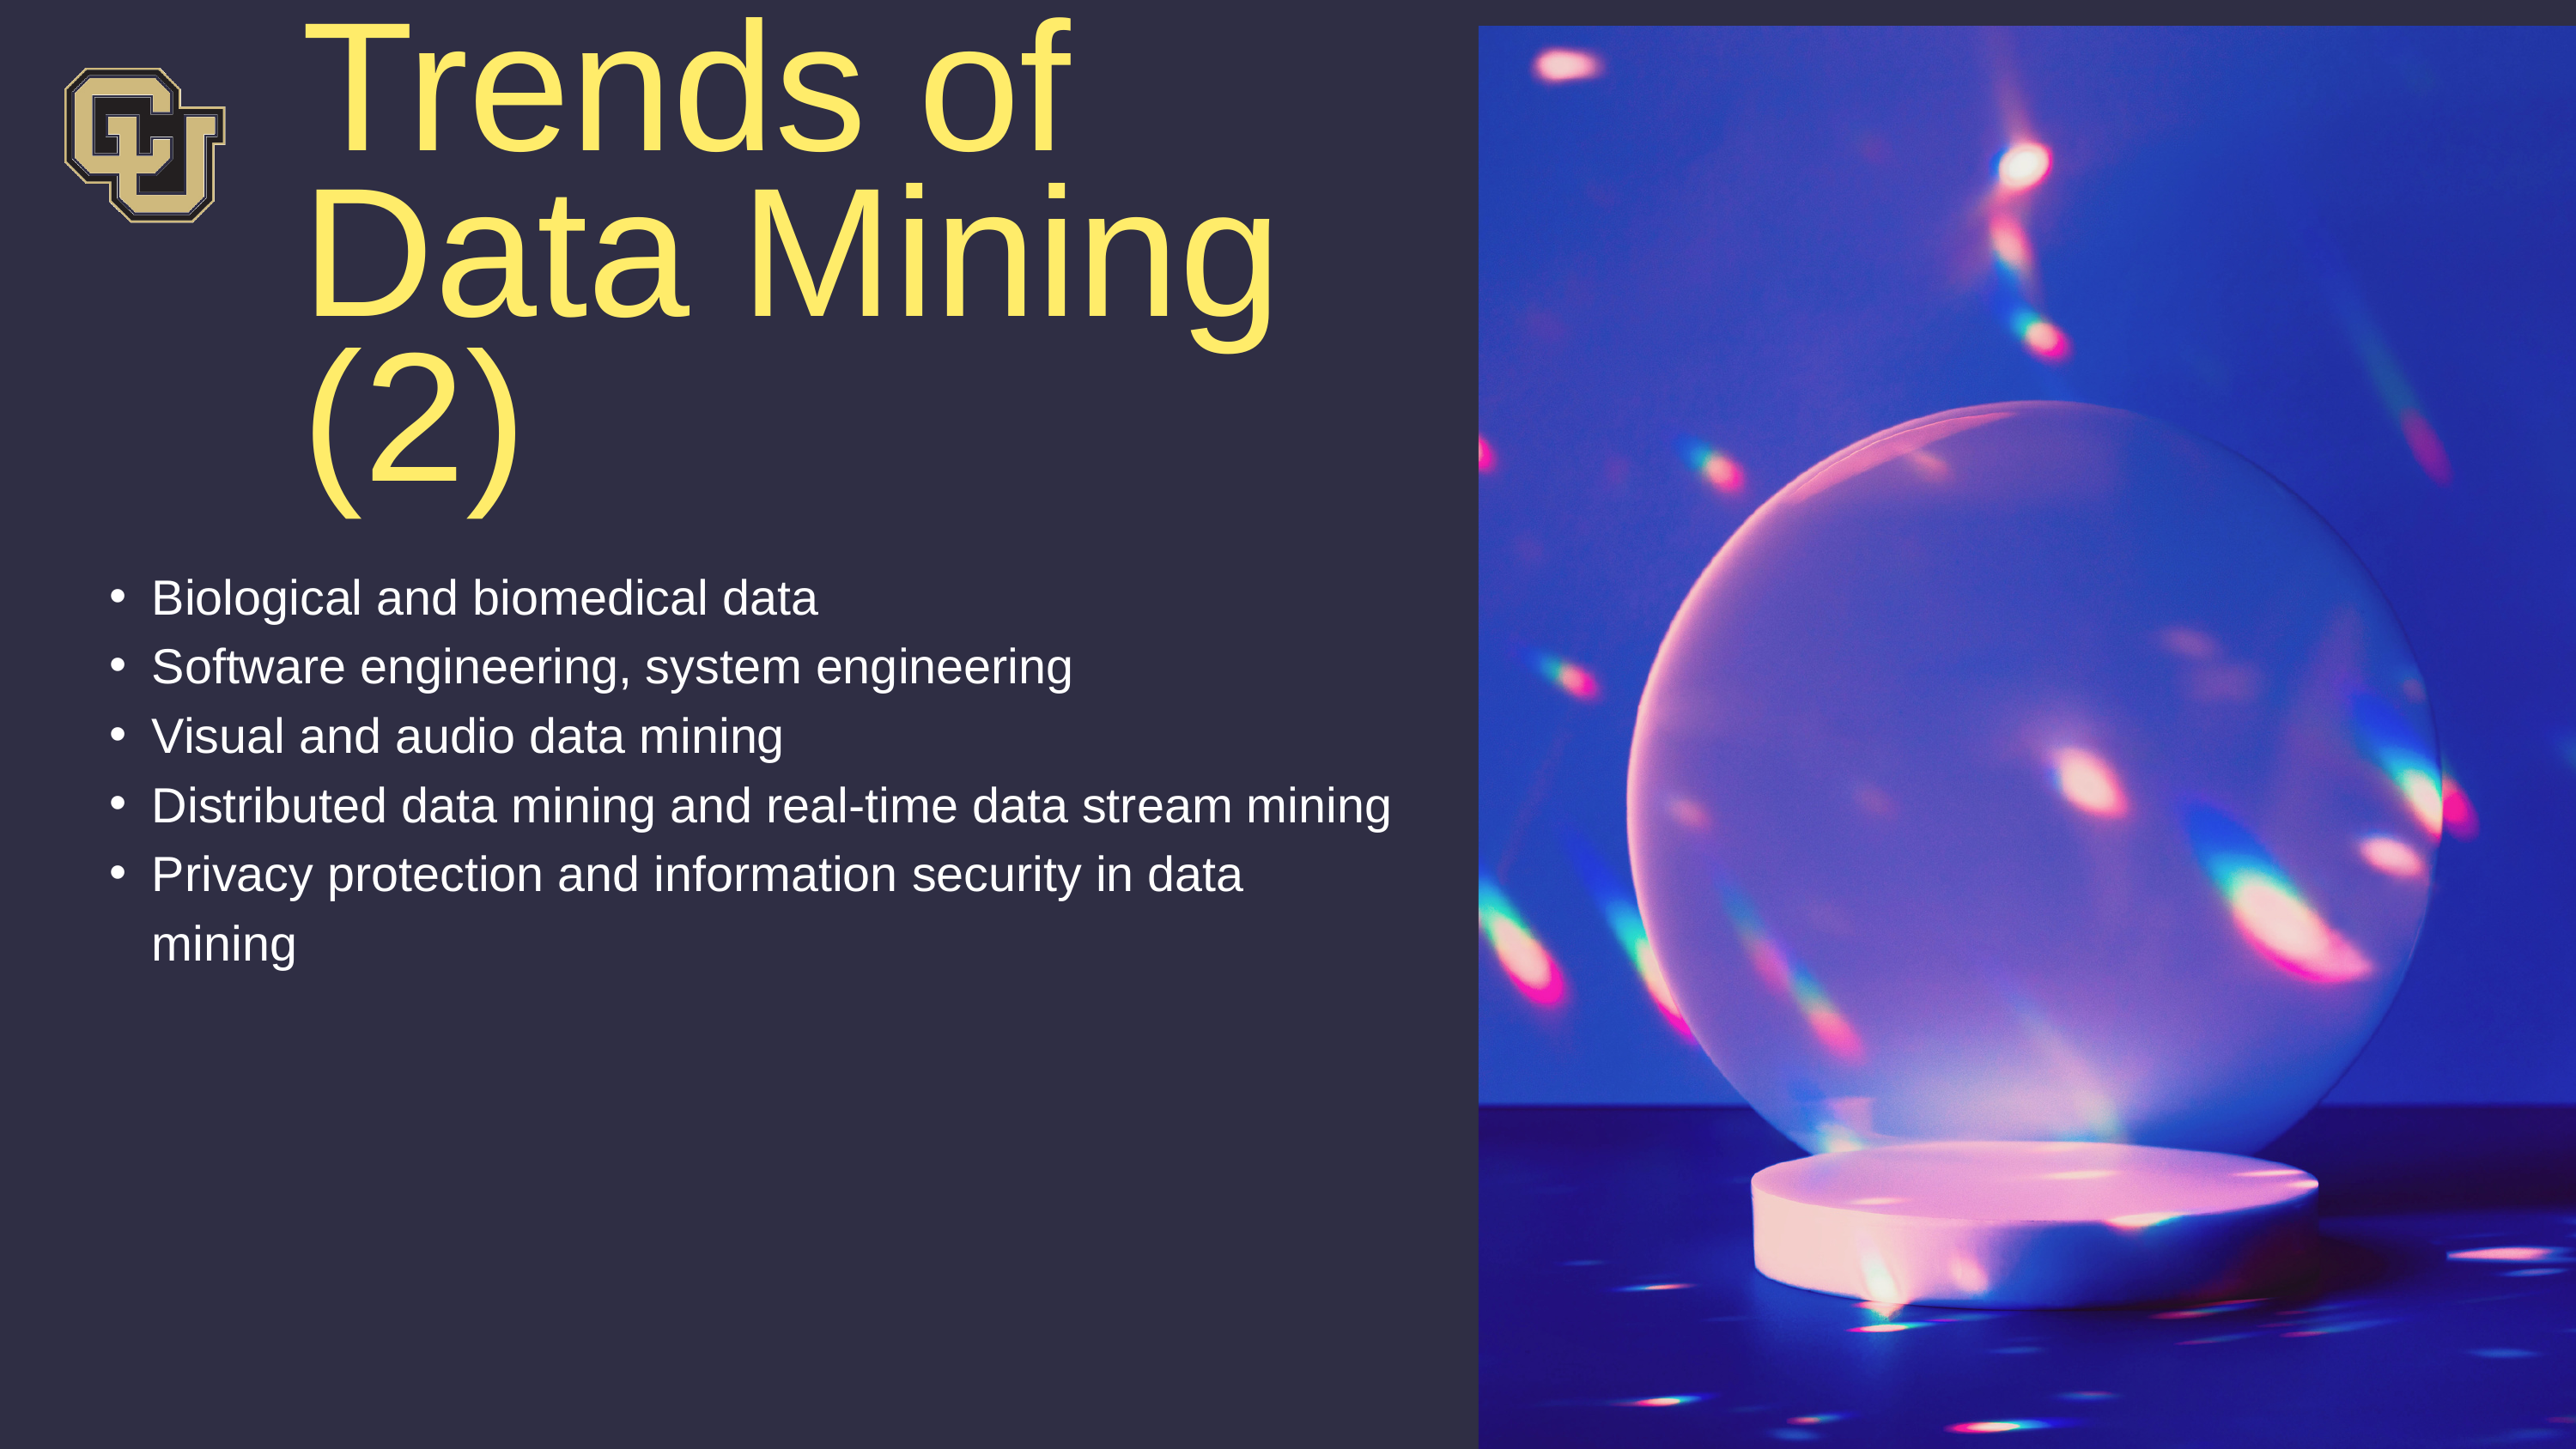

Trends of Data Mining (2)

Biological and biomedical data
Software engineering, system engineering
Visual and audio data mining
Distributed data mining and real-time data stream mining
Privacy protection and information security in data mining